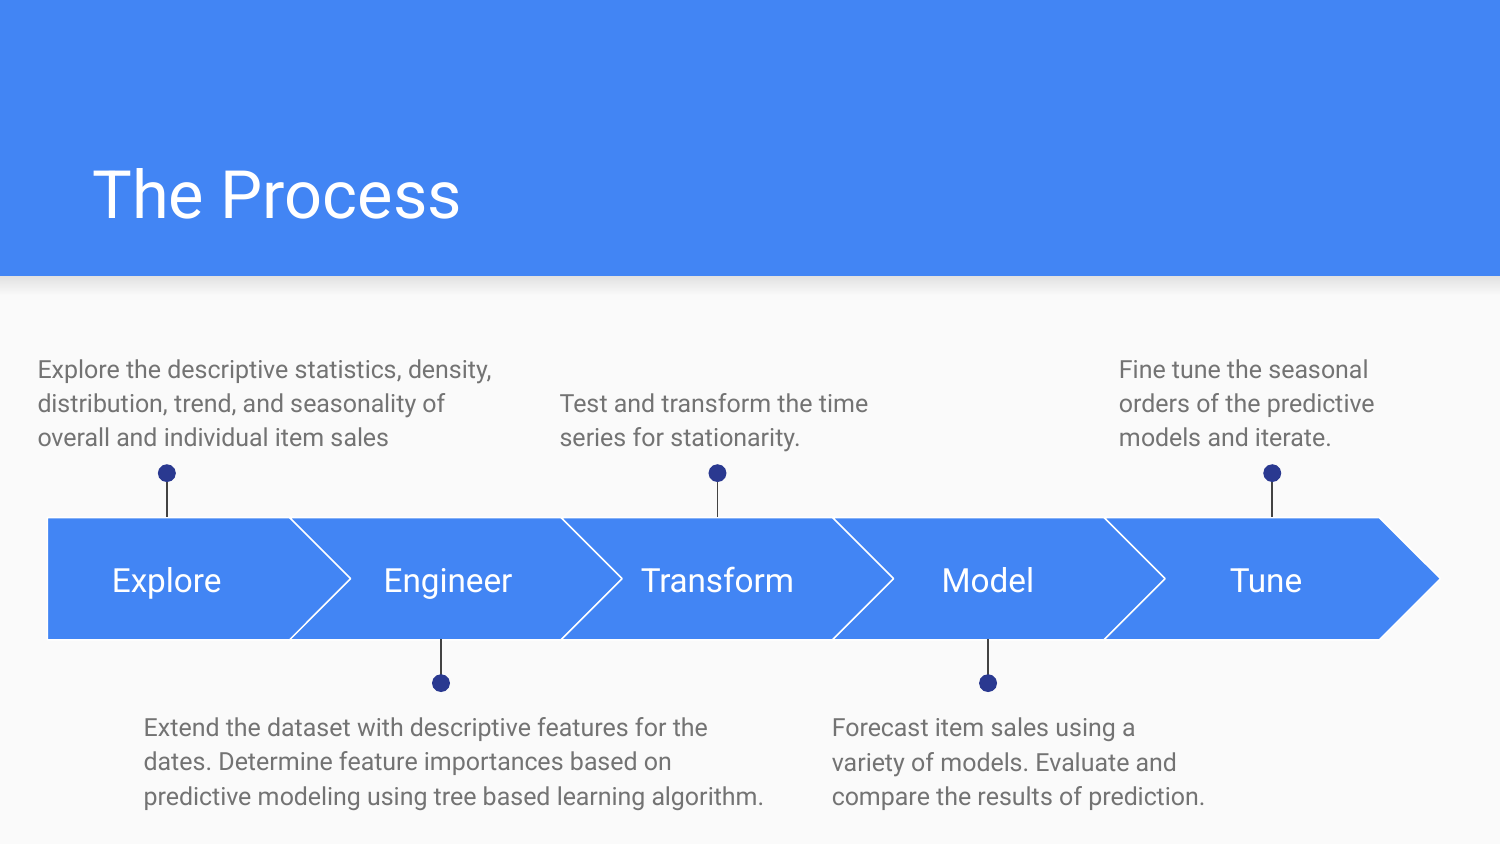

# The Process
Explore the descriptive statistics, density, distribution, trend, and seasonality of overall and individual item sales
Fine tune the seasonal orders of the predictive models and iterate.
Test and transform the time series for stationarity.

Explore
Engineer
Transform
Model
Tune

Extend the dataset with descriptive features for the dates. Determine feature importances based on predictive modeling using tree based learning algorithm.
Forecast item sales using a variety of models. Evaluate and compare the results of prediction.